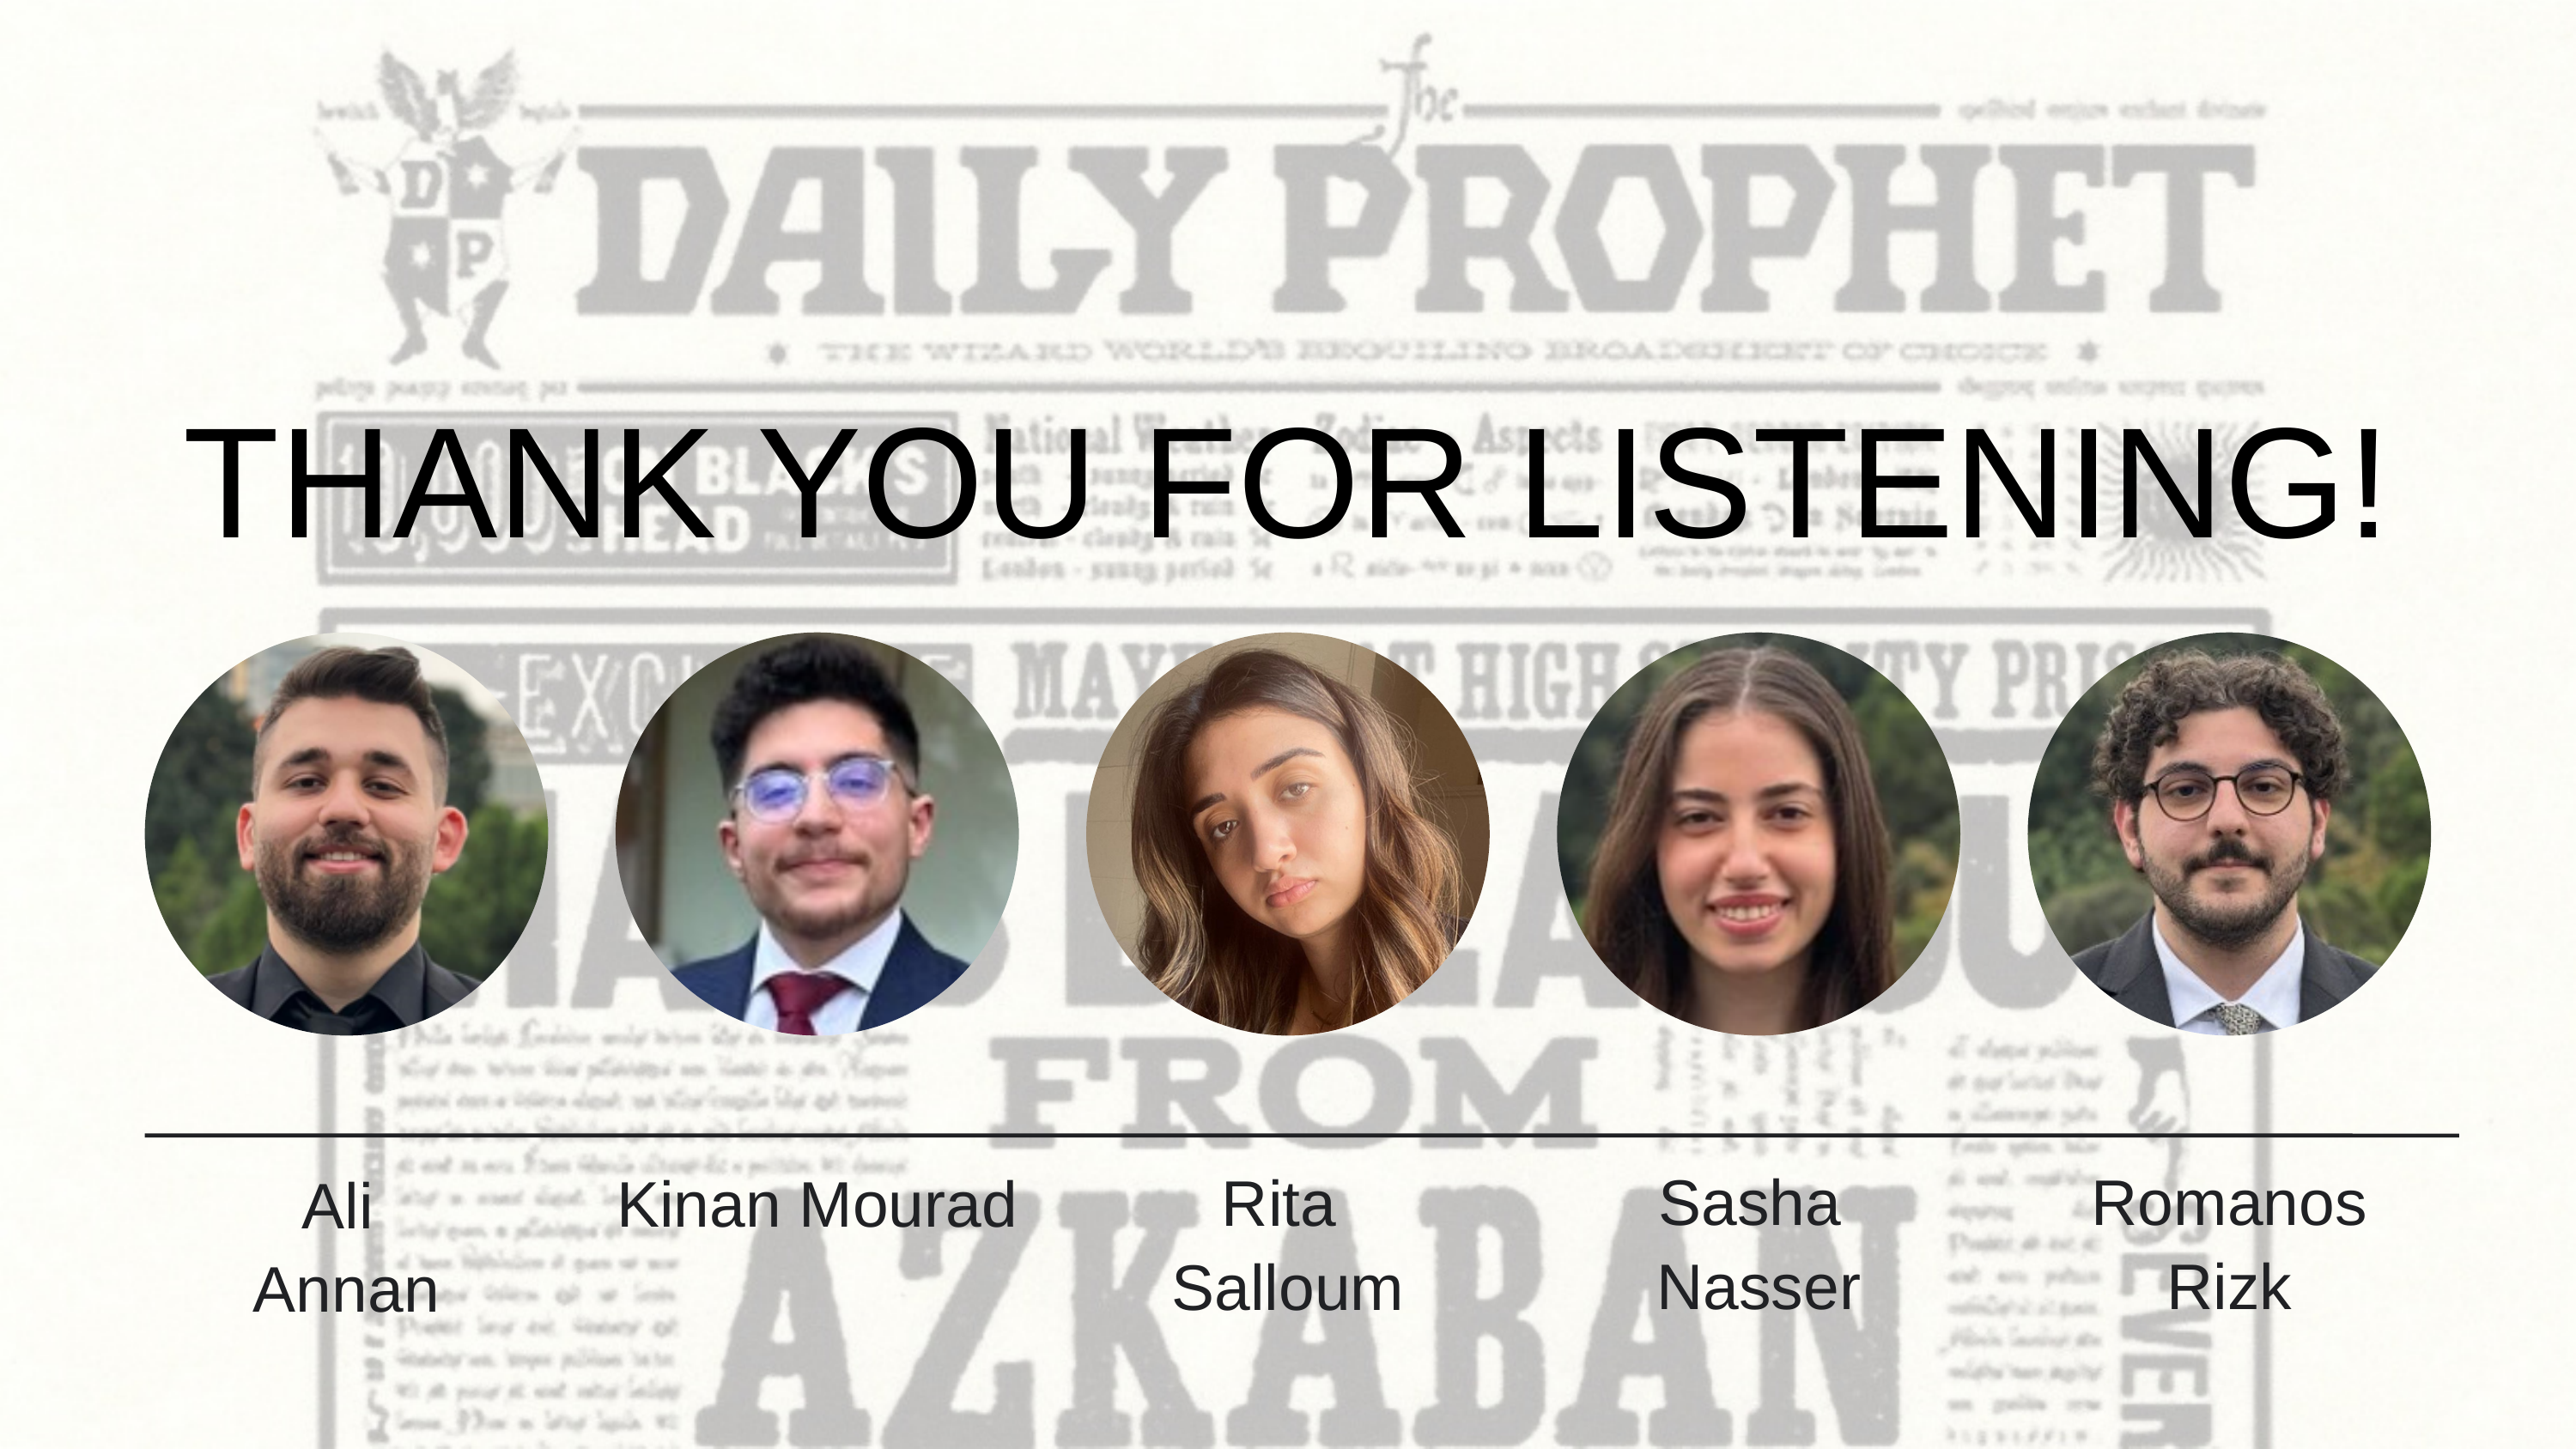

THANK YOU FOR LISTENING!

Sasha
Nasser
Romanos Rizk
Kinan Mourad
Rita
Salloum
Ali
Annan